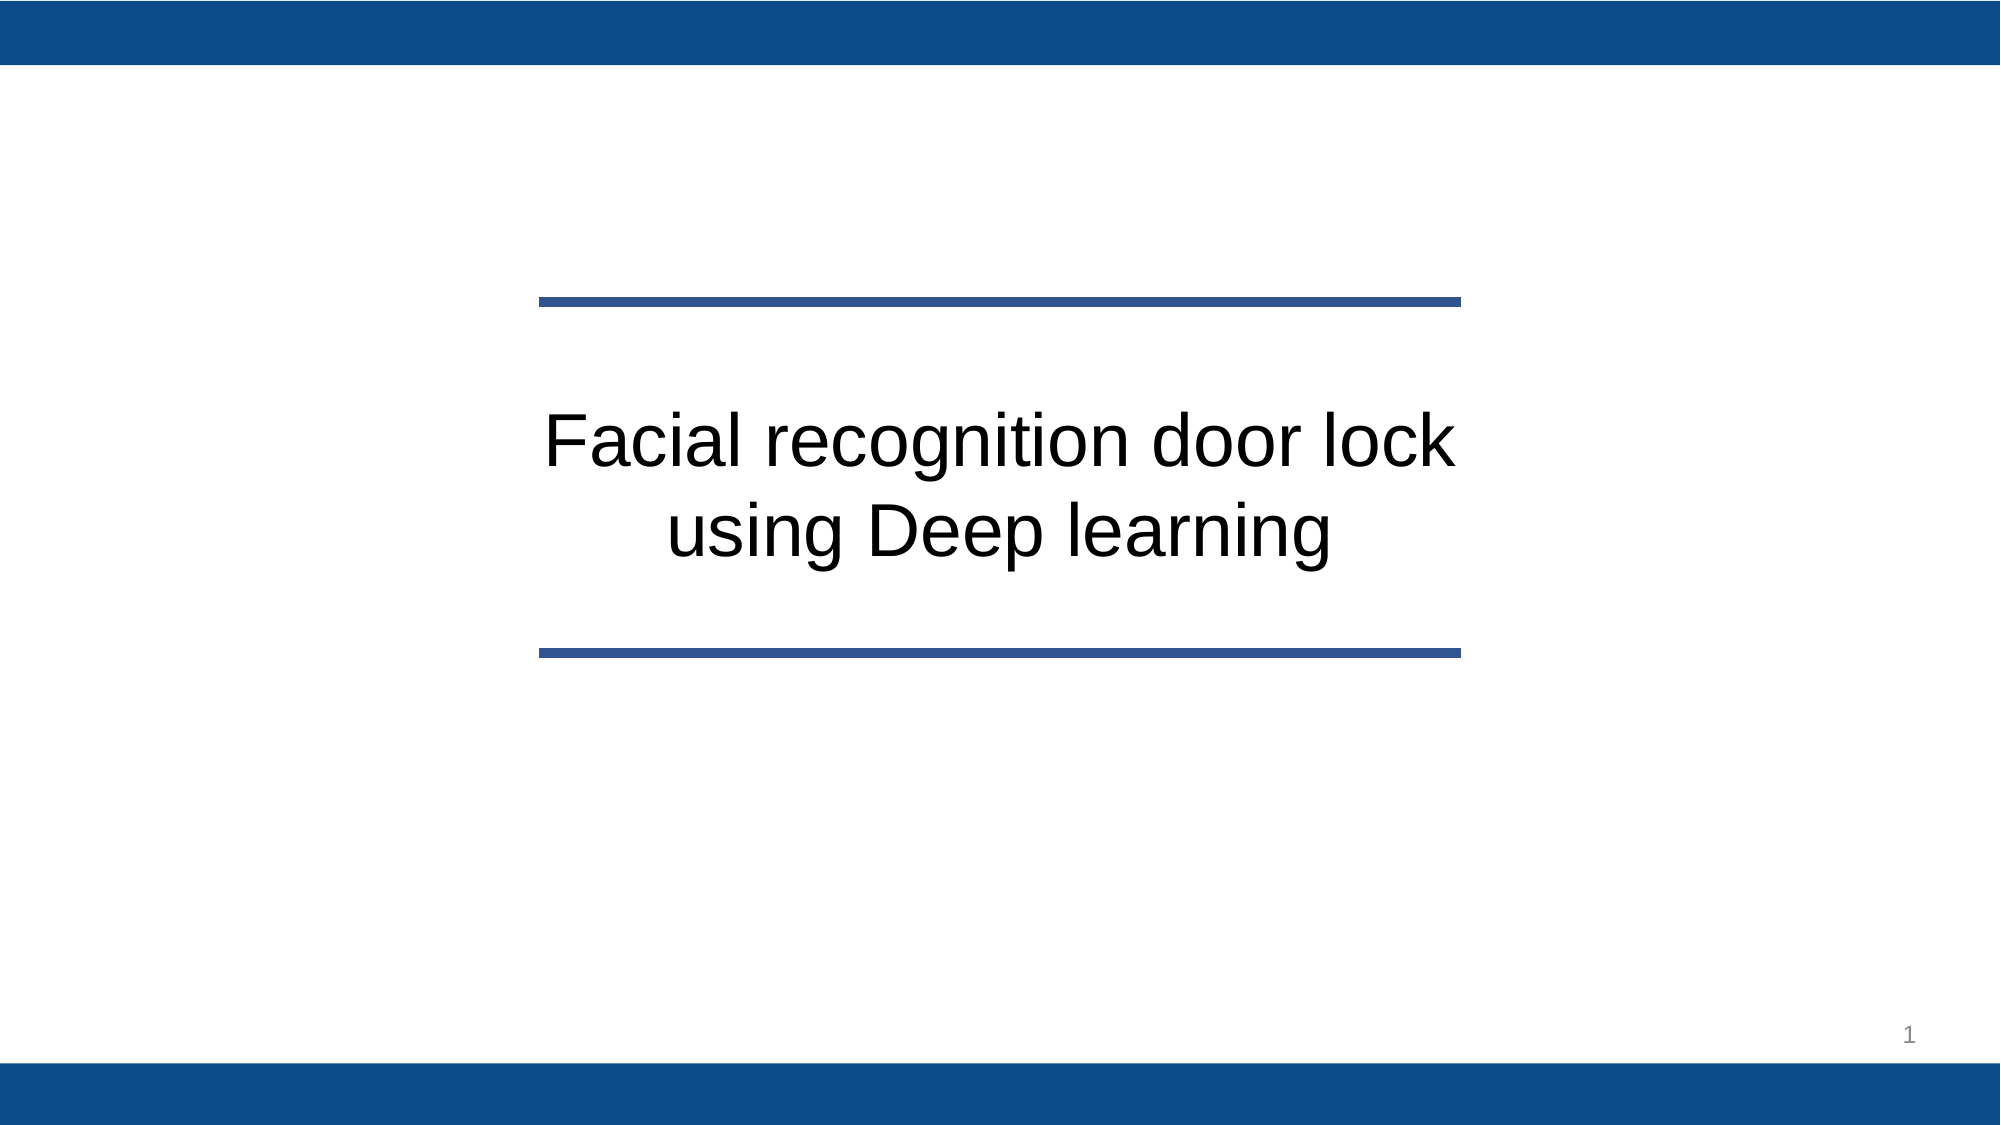

Facial recognition door lock using Deep learning
1